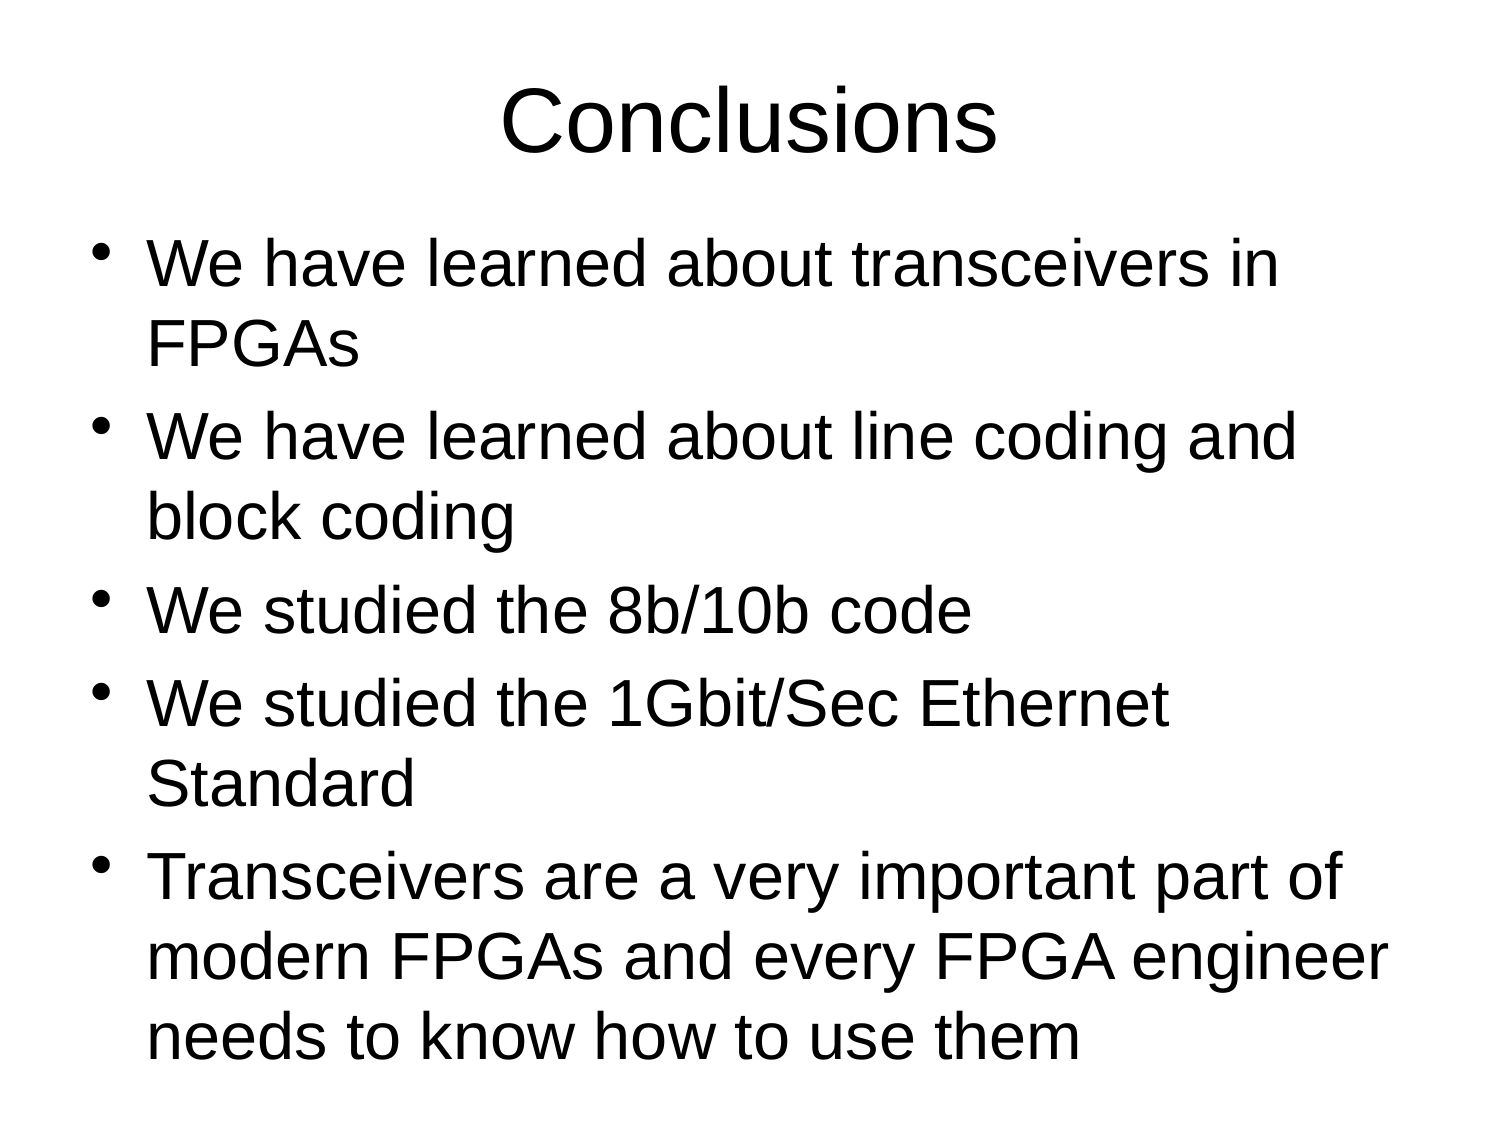

# Conclusions
We have learned about transceivers in FPGAs
We have learned about line coding and block coding
We studied the 8b/10b code
We studied the 1Gbit/Sec Ethernet Standard
Transceivers are a very important part of modern FPGAs and every FPGA engineer needs to know how to use them